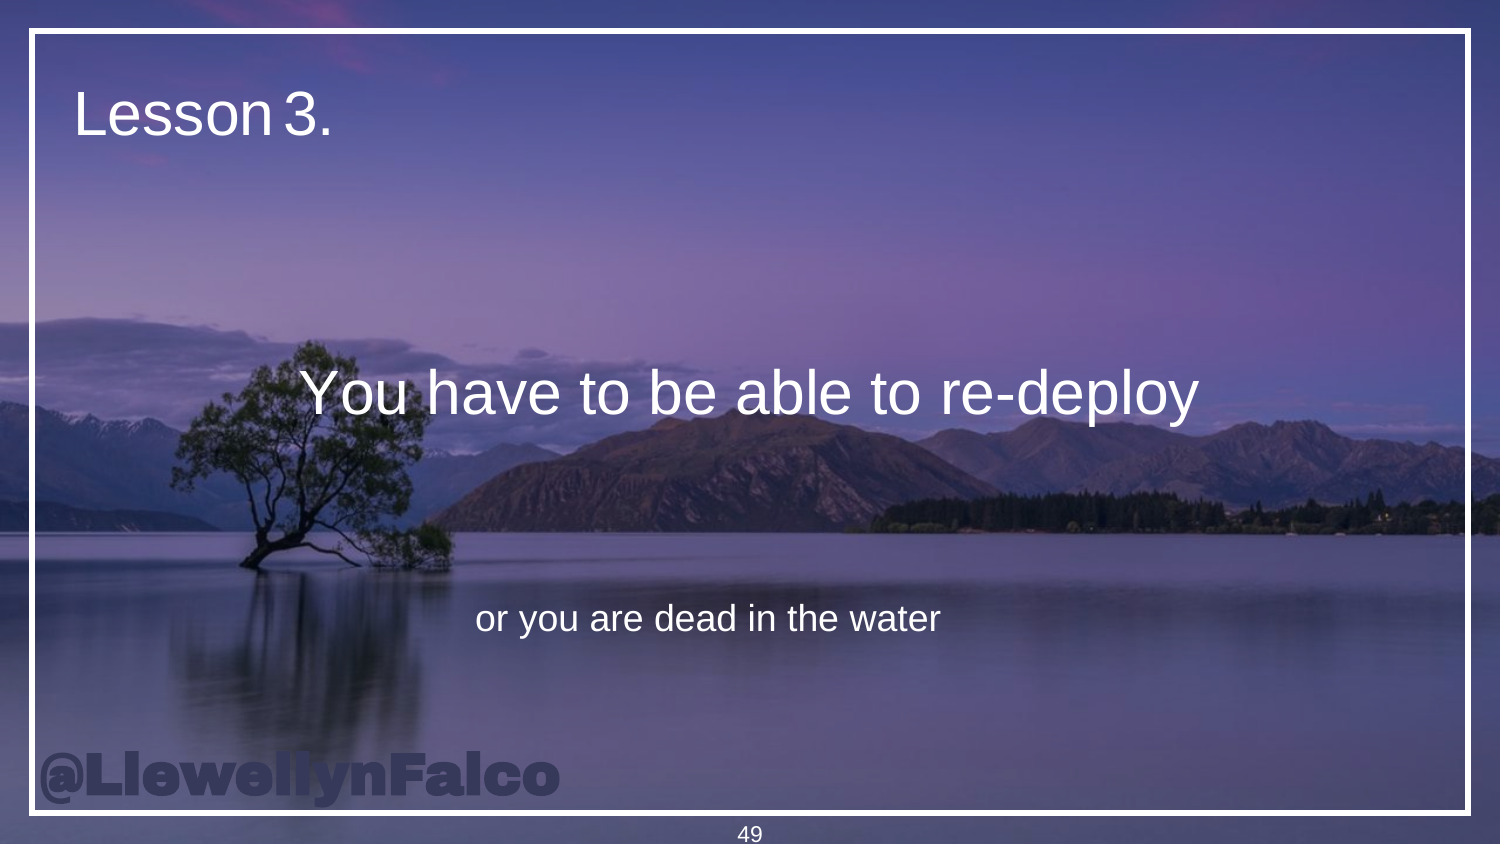

Lesson 3.
# You have to be able to re-deploy
or you are dead in the water
49